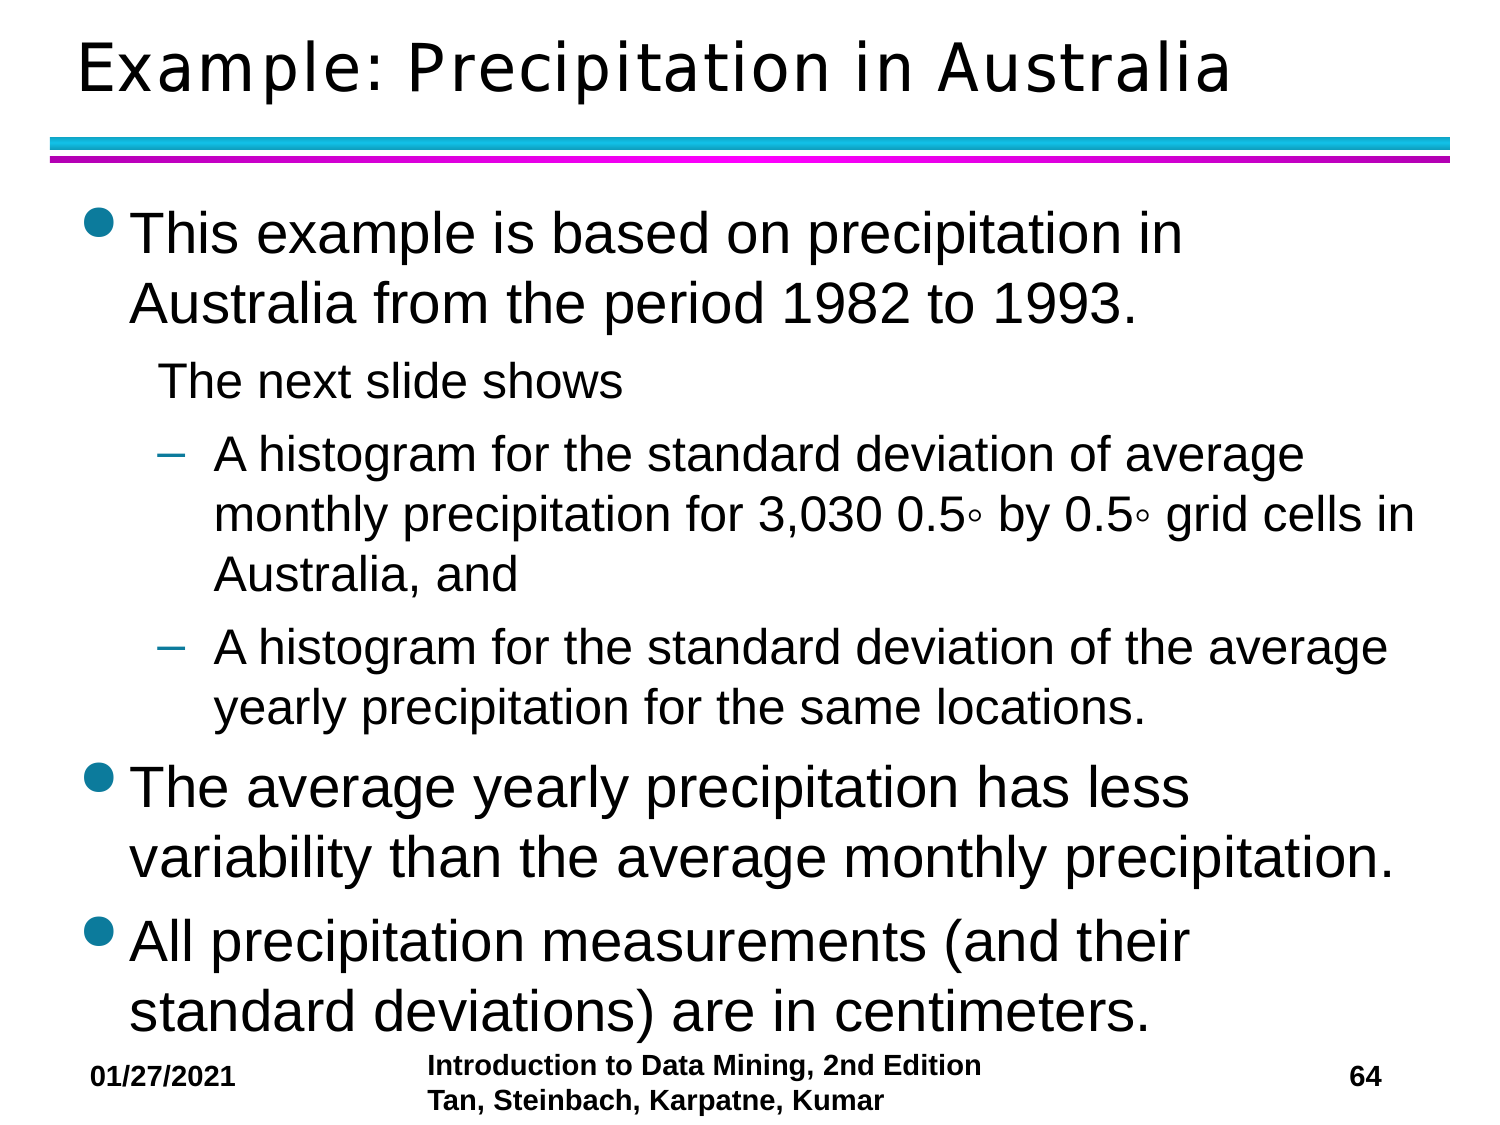

Example: Precipitation in Australia
This example is based on precipitation in Australia from the period 1982 to 1993.
The next slide shows
A histogram for the standard deviation of average monthly precipitation for 3,030 0.5◦ by 0.5◦ grid cells in Australia, and
A histogram for the standard deviation of the average yearly precipitation for the same locations.
The average yearly precipitation has less variability than the average monthly precipitation.
All precipitation measurements (and their standard deviations) are in centimeters.